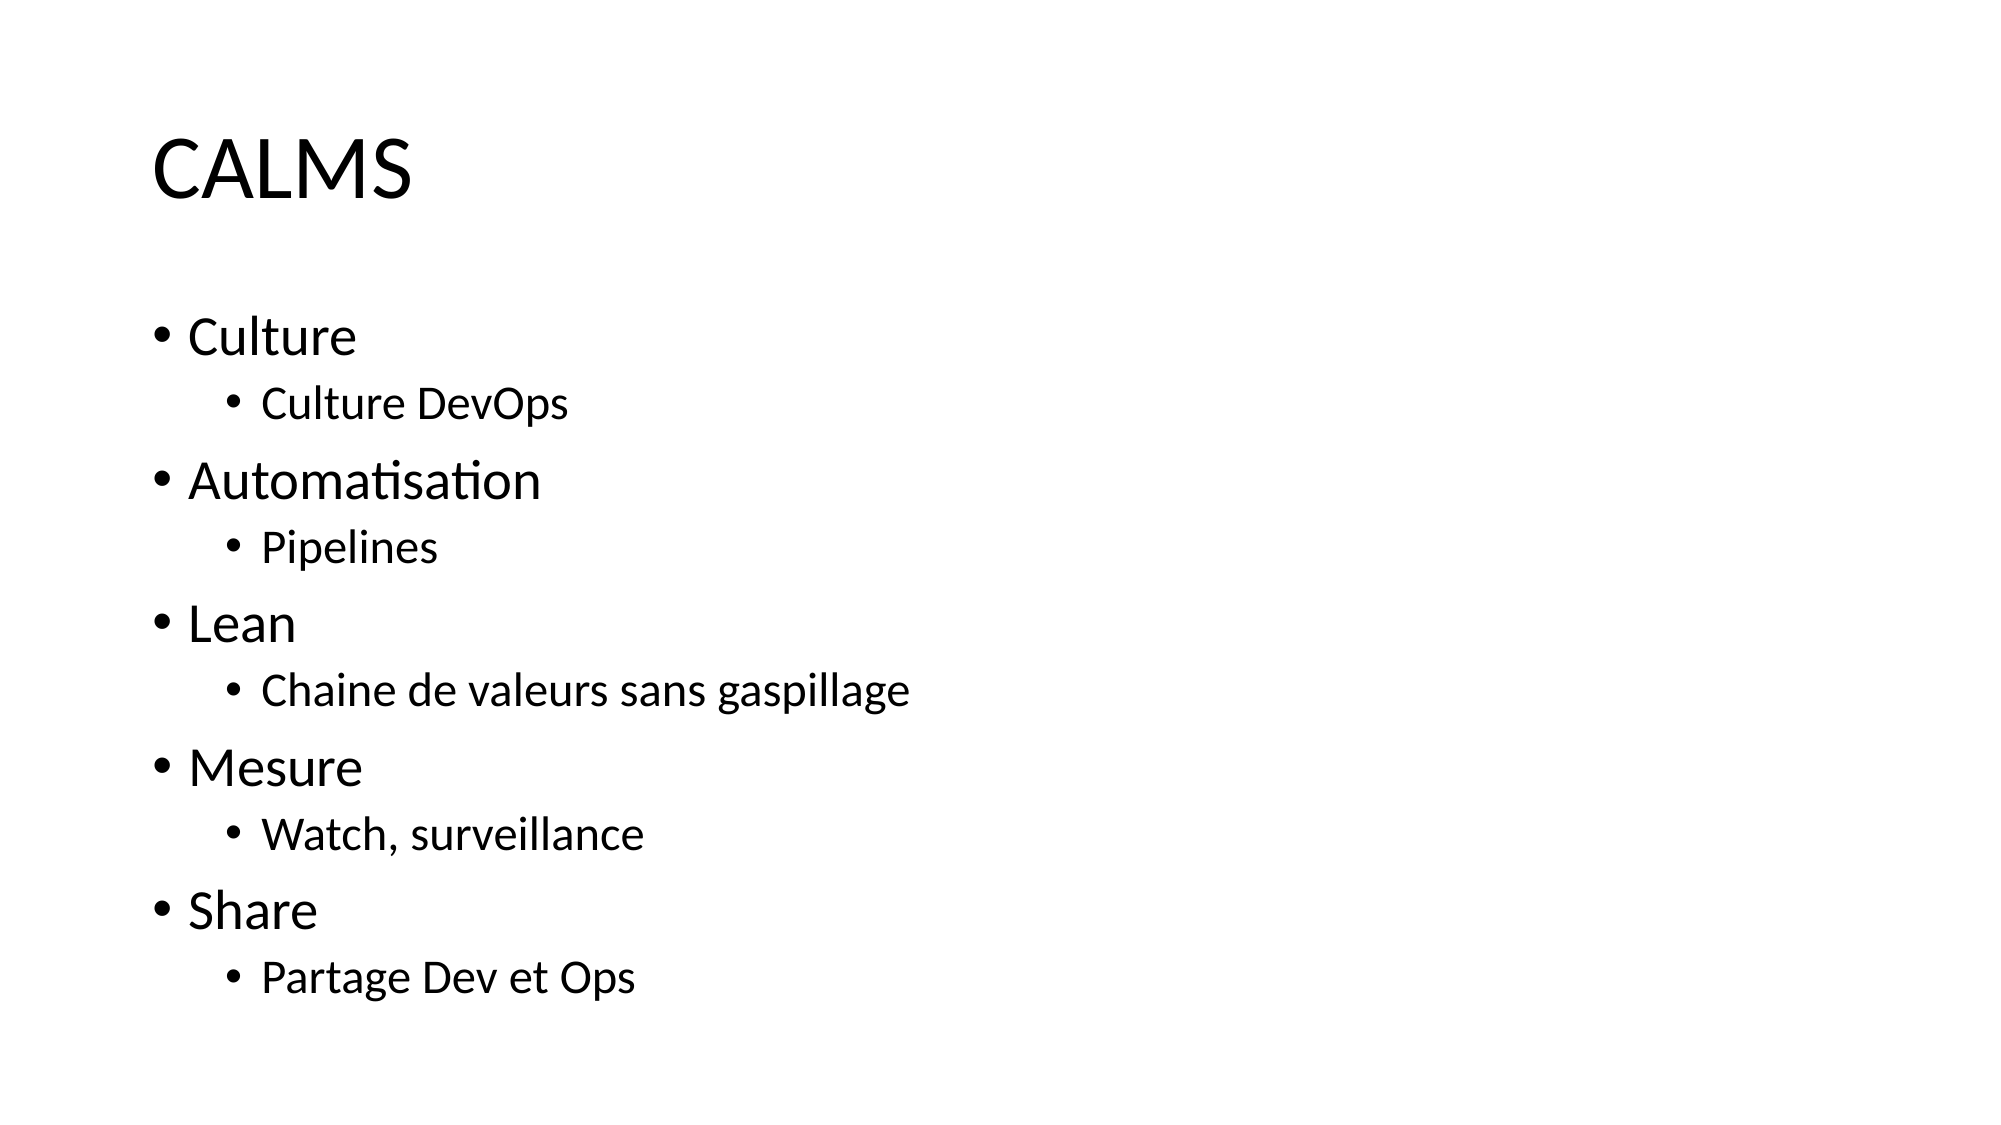

# CALMS
Culture
Culture DevOps
Automatisation
Pipelines
Lean
Chaine de valeurs sans gaspillage
Mesure
Watch, surveillance
Share
Partage Dev et Ops